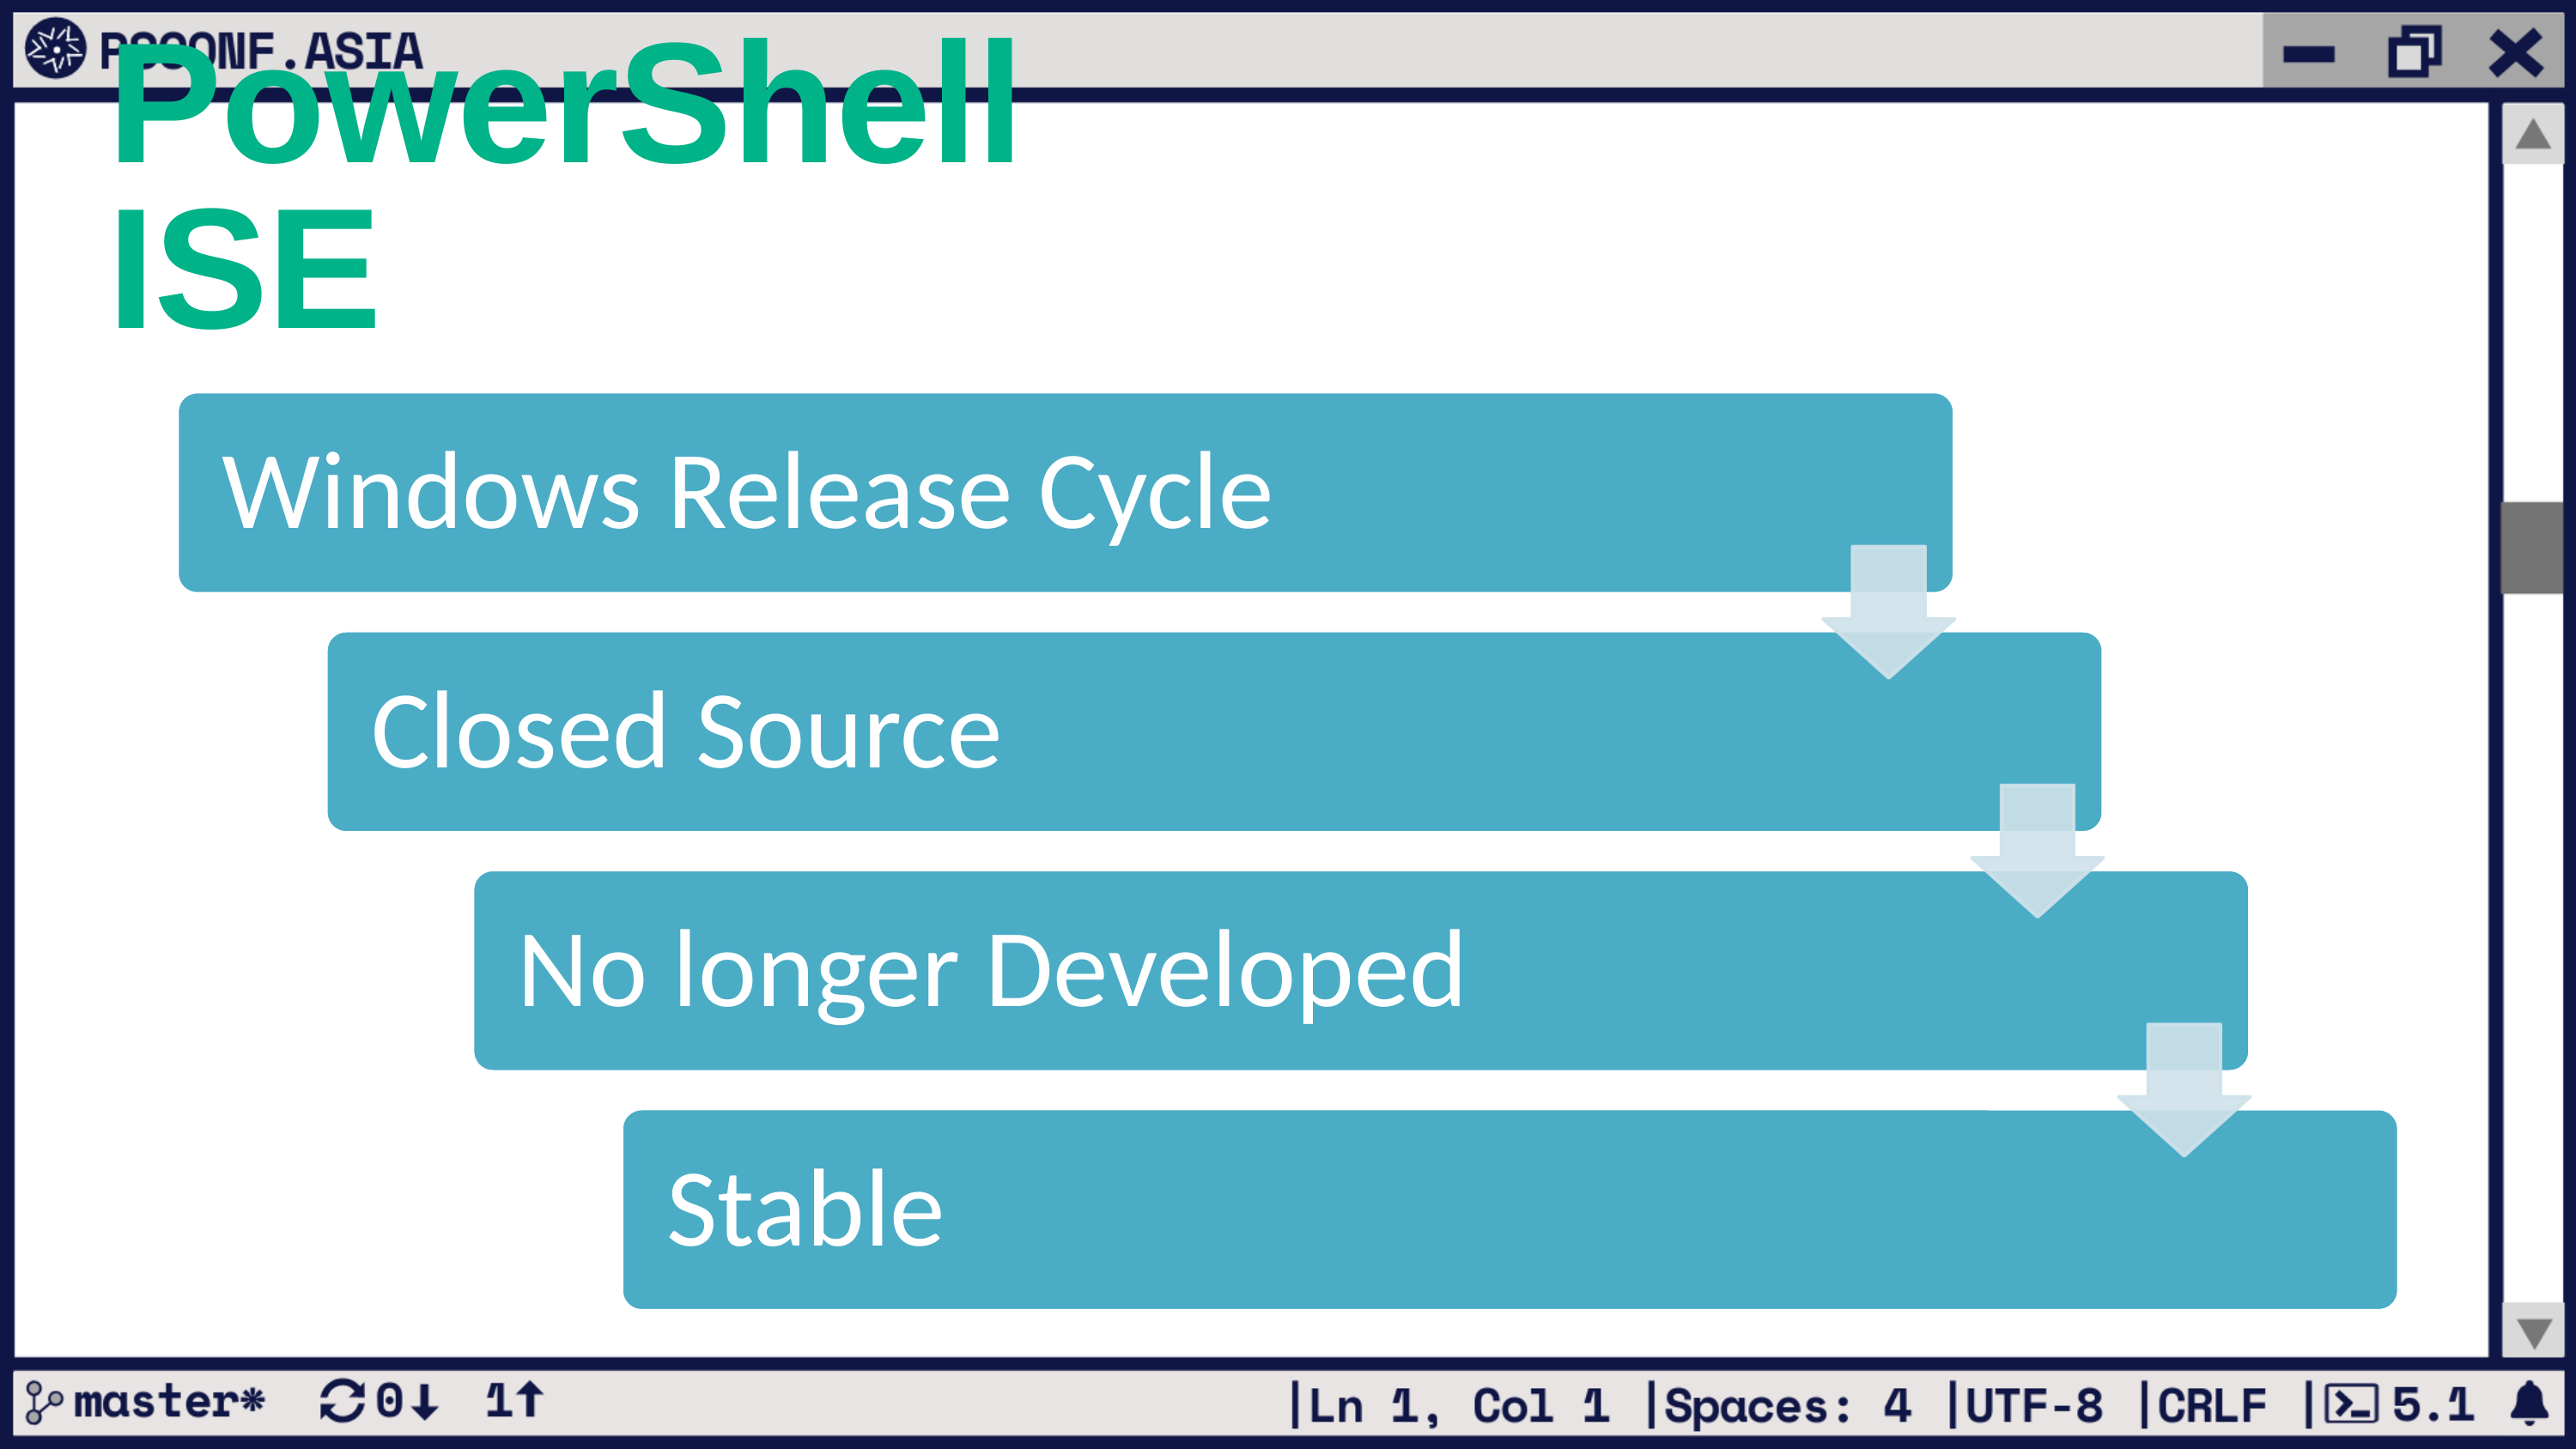

PowerShell ISE
Windows Release Cycle
Closed Source
No longer Developed
Stable